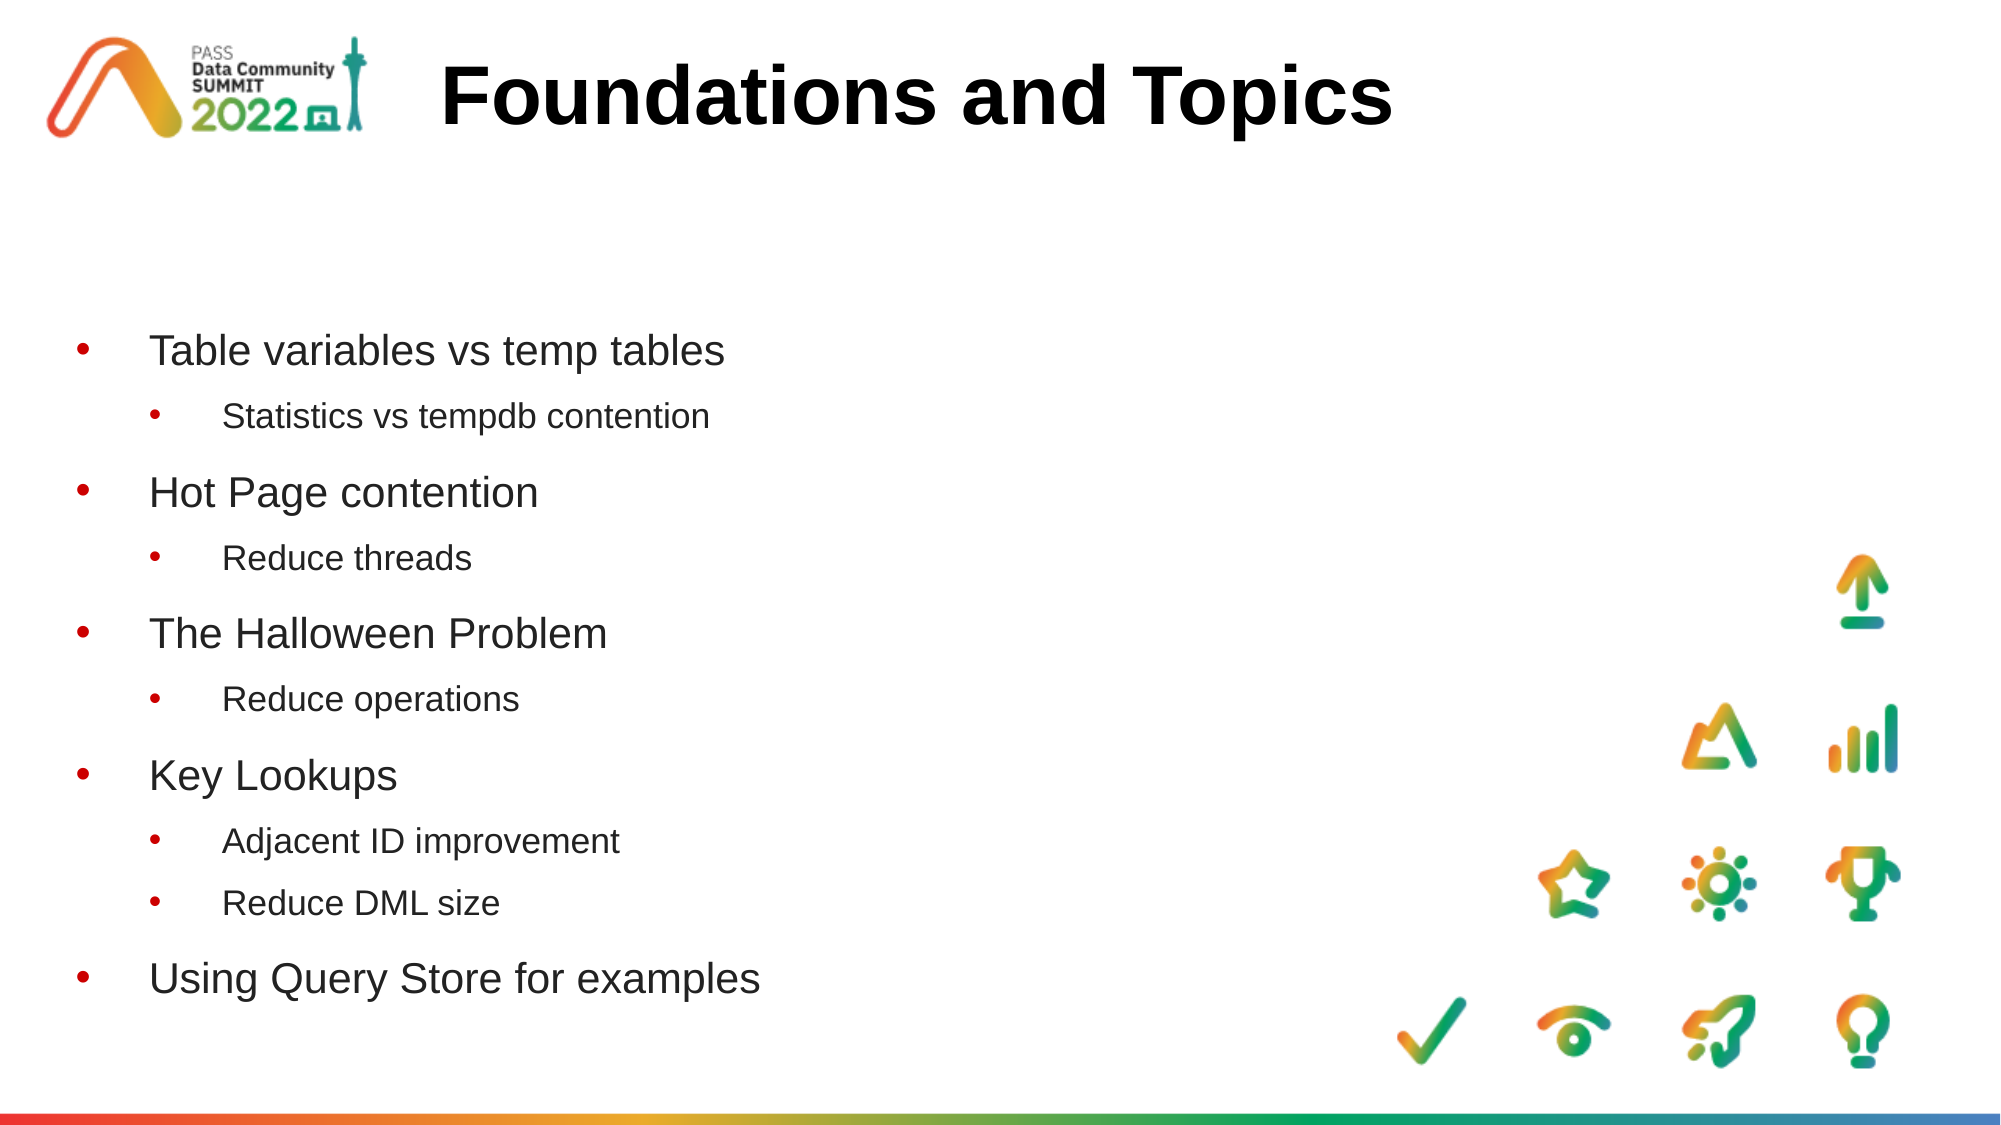

# Foundations and Topics
Table variables vs temp tables
Statistics vs tempdb contention
Hot Page contention
Reduce threads
The Halloween Problem
Reduce operations
Key Lookups
Adjacent ID improvement
Reduce DML size
Using Query Store for examples